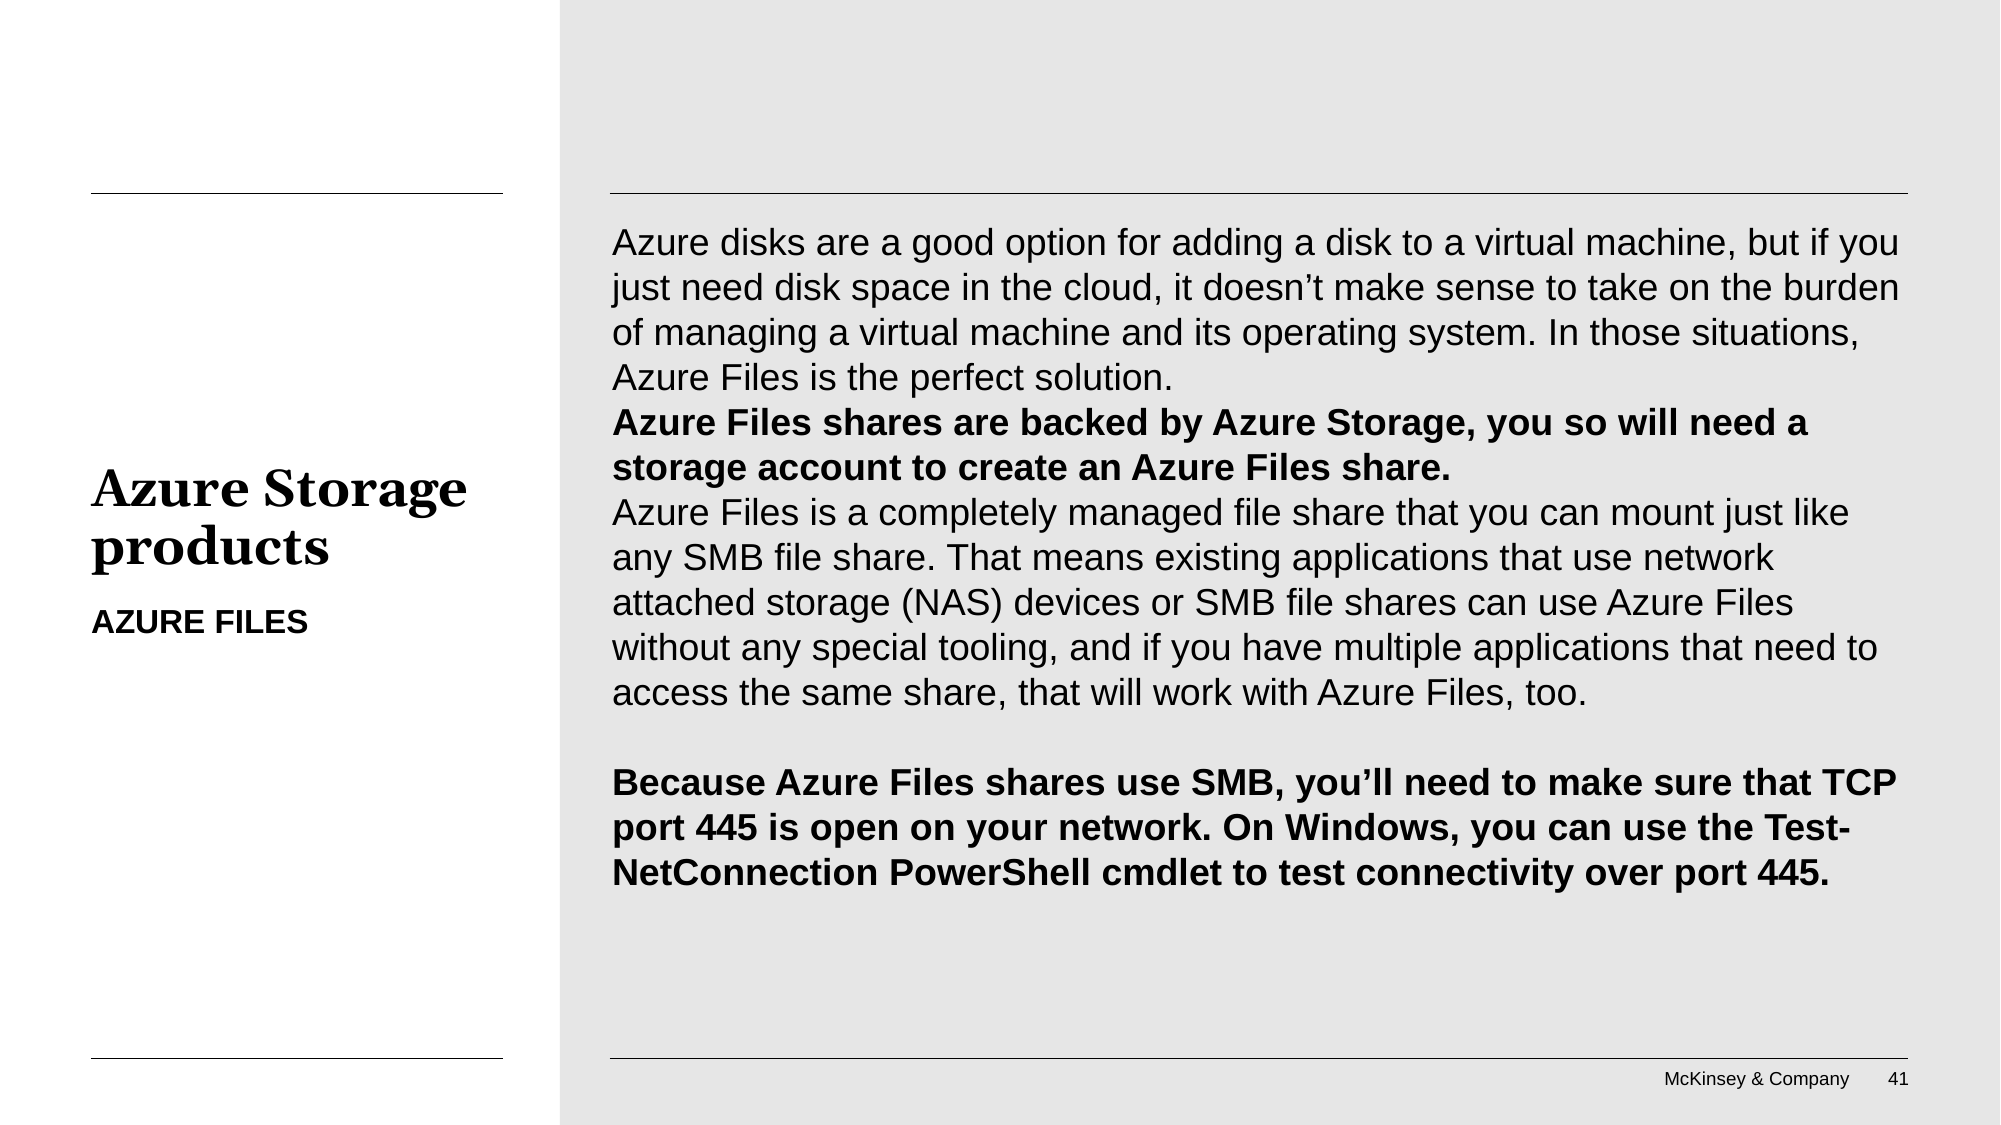

Azure disks are a good option for adding a disk to a virtual machine, but if you just need disk space in the cloud, it doesn’t make sense to take on the burden of managing a virtual machine and its operating system. In those situations, Azure Files is the perfect solution.
Azure Files shares are backed by Azure Storage, you so will need a storage account to create an Azure Files share.
Azure Files is a completely managed file share that you can mount just like any SMB file share. That means existing applications that use network attached storage (NAS) devices or SMB file shares can use Azure Files without any special tooling, and if you have multiple applications that need to access the same share, that will work with Azure Files, too.

Because Azure Files shares use SMB, you’ll need to make sure that TCP port 445 is open on your network. On Windows, you can use the Test-NetConnection PowerShell cmdlet to test connectivity over port 445.
# Azure Storage products
Azure Files